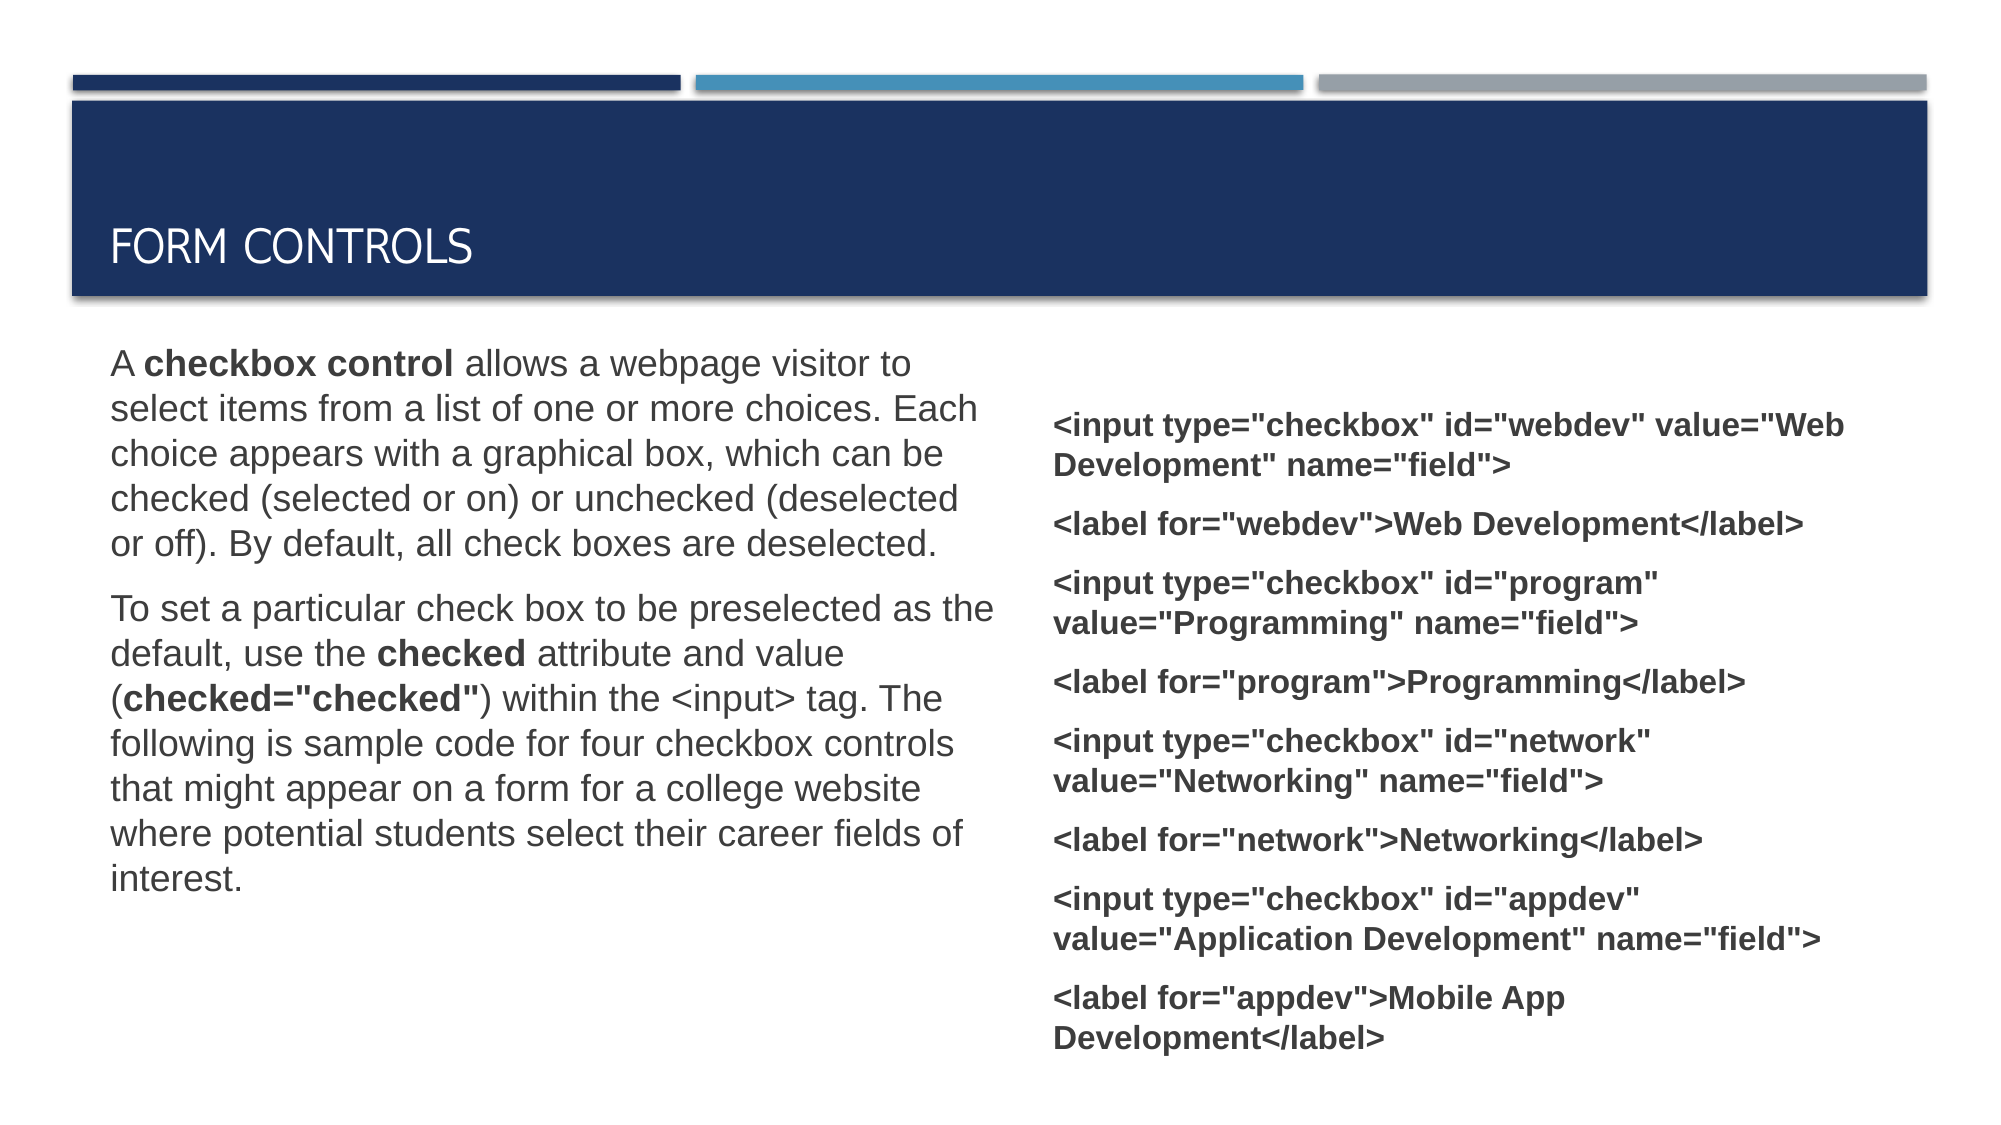

# Form Controls
A checkbox control allows a webpage visitor to select items from a list of one or more choices. Each choice appears with a graphical box, which can be checked (selected or on) or unchecked (deselected or off). By default, all check boxes are deselected.
To set a particular check box to be preselected as the default, use the checked attribute and value (checked="checked") within the <input> tag. The following is sample code for four checkbox controls that might appear on a form for a college website where potential students select their career fields of interest.

<input type="checkbox" id="webdev" value="Web Development" name="field">
<label for="webdev">Web Development</label>
<input type="checkbox" id="program" value="Programming" name="field">
<label for="program">Programming</label>
<input type="checkbox" id="network" value="Networking" name="field">
<label for="network">Networking</label>
<input type="checkbox" id="appdev"  value="Application Development" name="field">
<label for="appdev">Mobile App  Development</label>